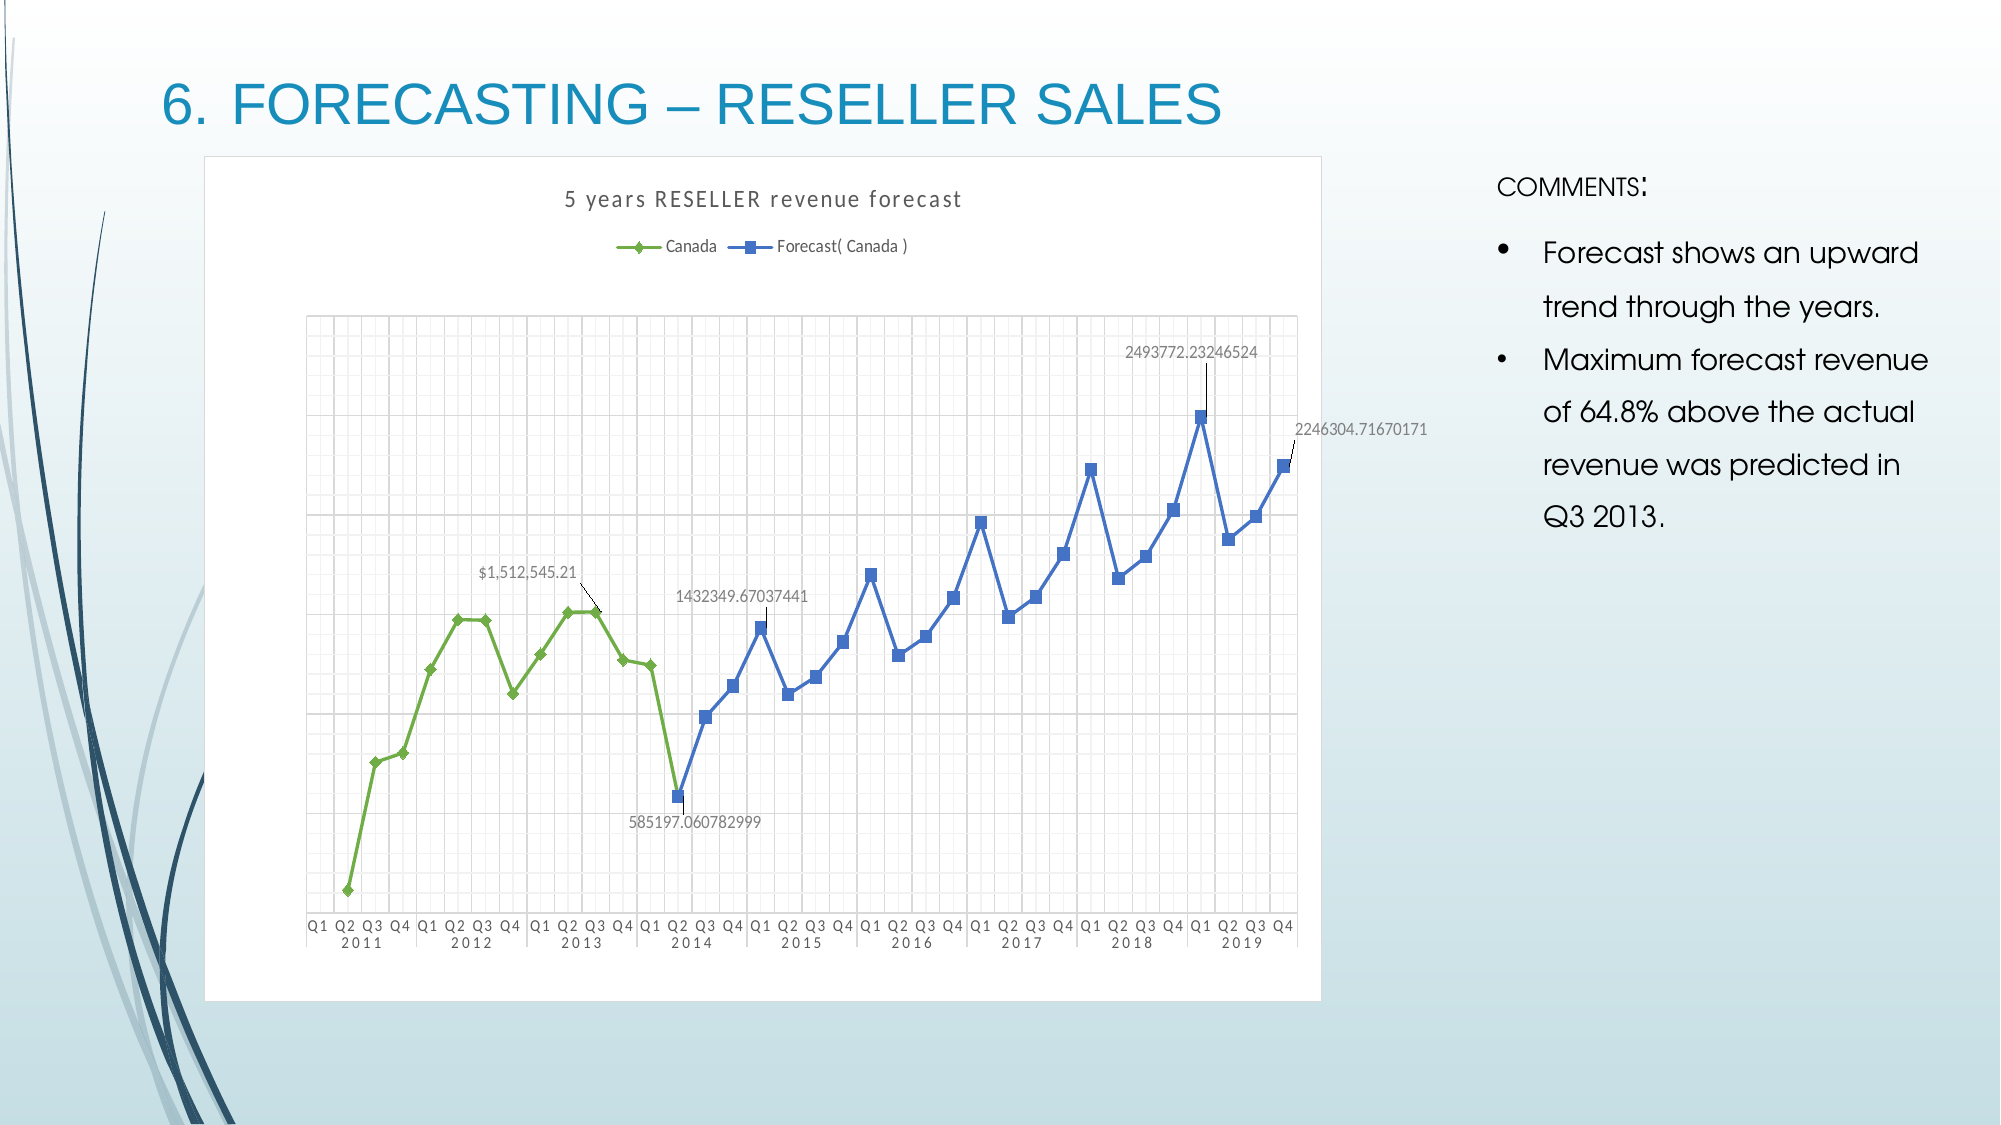

# 6. FORECASTING – RESELLER SALES
COMMENTS:
﻿﻿Forecast shows an upward trend through the years.
Maximum forecast revenue of 64.8% above the actual revenue was predicted in Q3 2013.

### Chart: 5 years RESELLER revenue forecast

| Category | Canada | Forecast( Canada ) |
|---|---|---|
| Q1  | None | None |
| Q2  | 115360.89599999998 | None |
| Q3  | 757529.1999840002 | None |
| Q4  | 804249.1935399991 | None |
| Q1  | 1224685.9974639977 | None |
| Q2  | 1474263.6676199988 | None |
| Q3  | 1471014.7914359977 | None |
| Q4  | 1103616.5384469966 | None |
| Q1 | 1300760.4462069948 | None |
| Q2 | 1511521.8514259967 | None |
| Q3 | 1512545.2148809973 | None |
| Q4 | 1271629.692680999 | None |
| Q1 | 1245551.042292998 | None |
| Q2 | 585197.0607829994 | 585197.0607829994 |
| Q3 | None | 985671.6349528258 |
| Q4 | None | 1139984.7606823668 |
| Q1 | None | 1432349.6703744114 |
| Q2 | None | 1098339.6517531509 |
| Q3 | None | 1186708.893042968 |
| Q4 | None | 1361127.5777399018 |
| Q1 | None | 1698250.1890090734 |
| Q2 | None | 1293238.9359130152 |
| Q3 | None | 1388297.4219523326 |
| Q4 | None | 1582876.2655291036 |
| Q1 | None | 1963424.2034944624 |
| Q2 | None | 1487605.7083675228 |
| Q3 | None | 1589335.1625313454 |
| Q4 | None | 1804019.0825866386 |
| Q1 | None | 2228598.217979851 |
| Q2 | None | 1681972.480822027 |
| Q3 | None | 1790372.9031103582 |
| Q4 | None | 2025161.8996441737 |
| Q1 | None | 2493772.23246524 |
| Q2 | None | 1876339.2532765344 |
| Q3 | None | 1991410.643689371 |
| Q4 | None | 2246304.7167017087 |